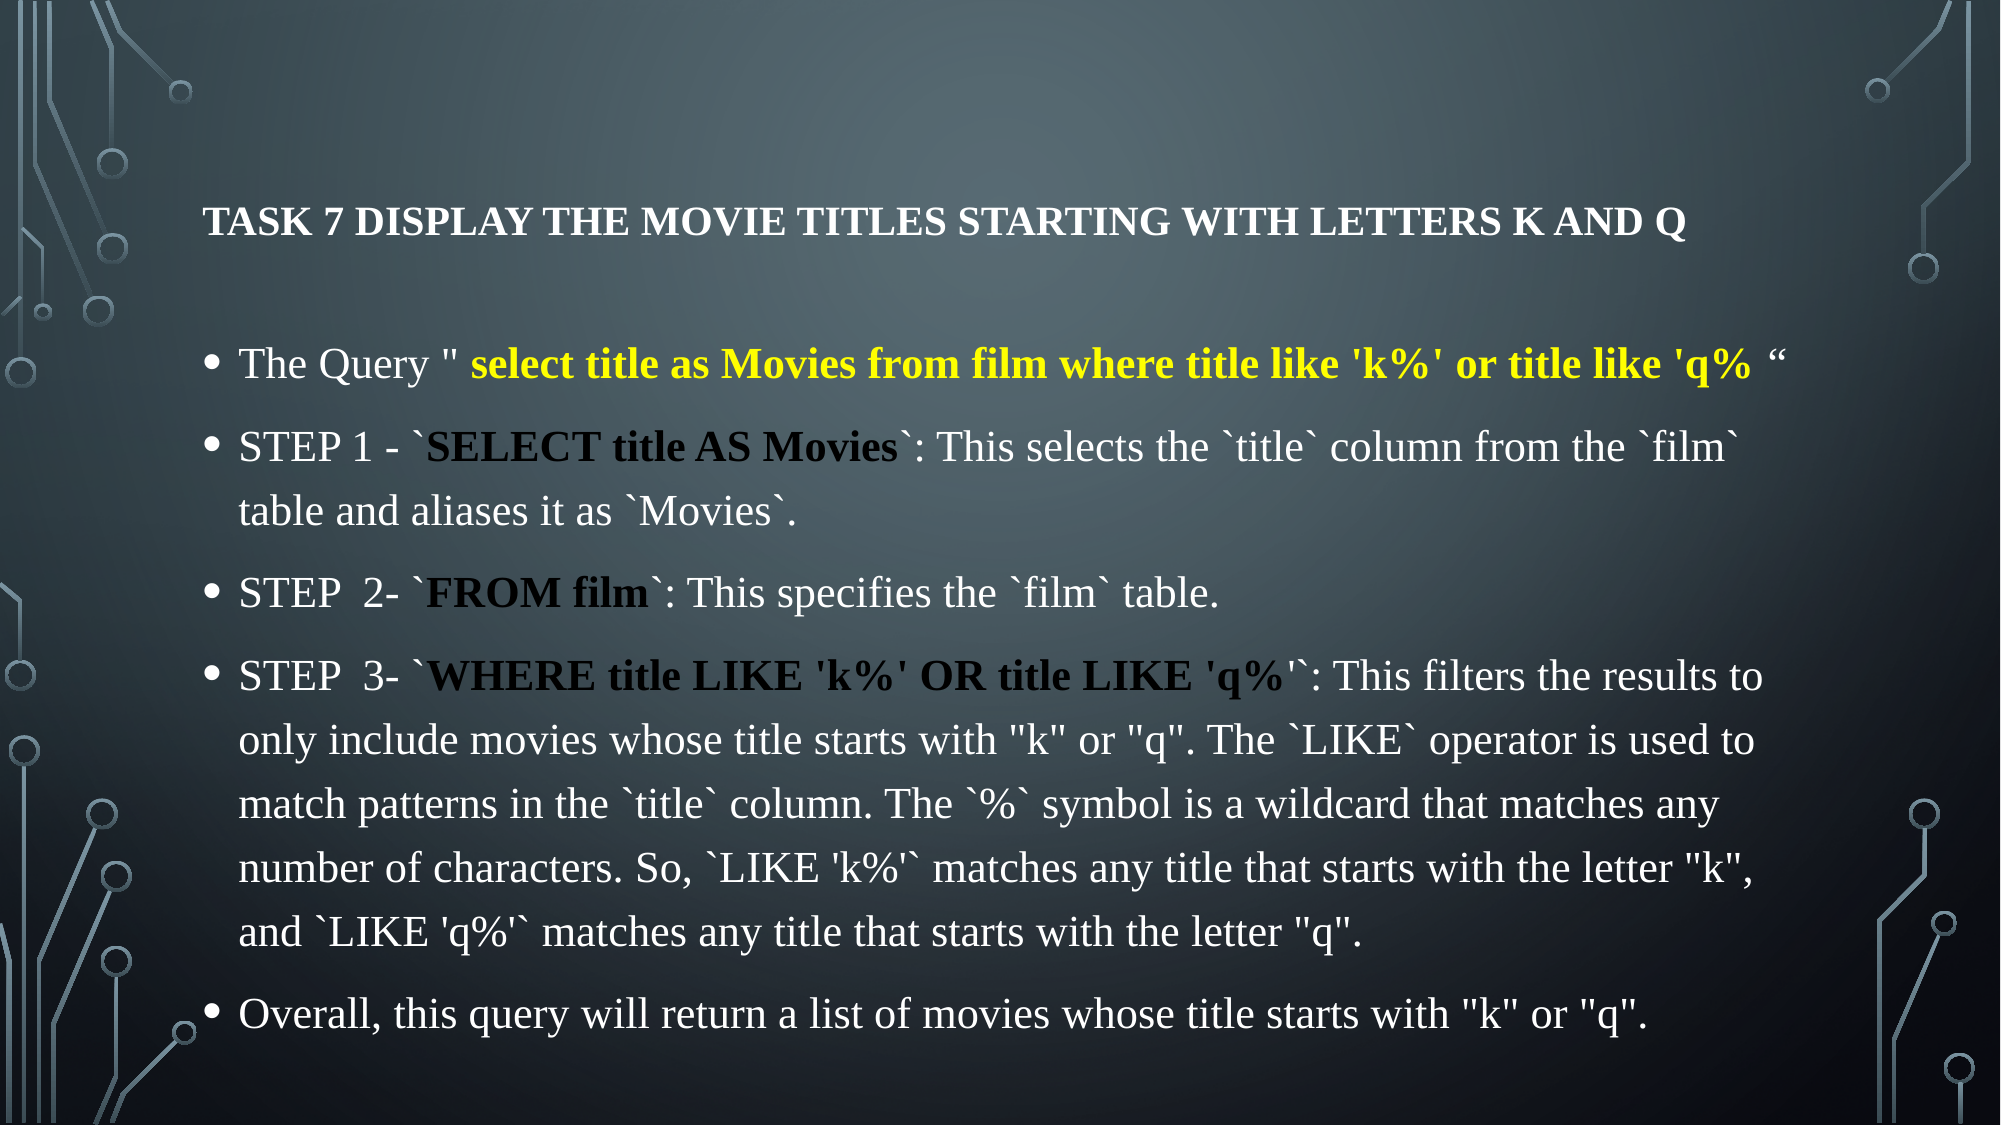

# Task 7 Display the movie titles starting with letters K and Q
The Query " select title as Movies from film where title like 'k%' or title like 'q% “
STEP 1 - `SELECT title AS Movies`: This selects the `title` column from the `film` table and aliases it as `Movies`.
STEP  2- `FROM film`: This specifies the `film` table.
STEP  3- `WHERE title LIKE 'k%' OR title LIKE 'q%'`: This filters the results to only include movies whose title starts with "k" or "q". The `LIKE` operator is used to match patterns in the `title` column. The `%` symbol is a wildcard that matches any number of characters. So, `LIKE 'k%'` matches any title that starts with the letter "k", and `LIKE 'q%'` matches any title that starts with the letter "q".
Overall, this query will return a list of movies whose title starts with "k" or "q".